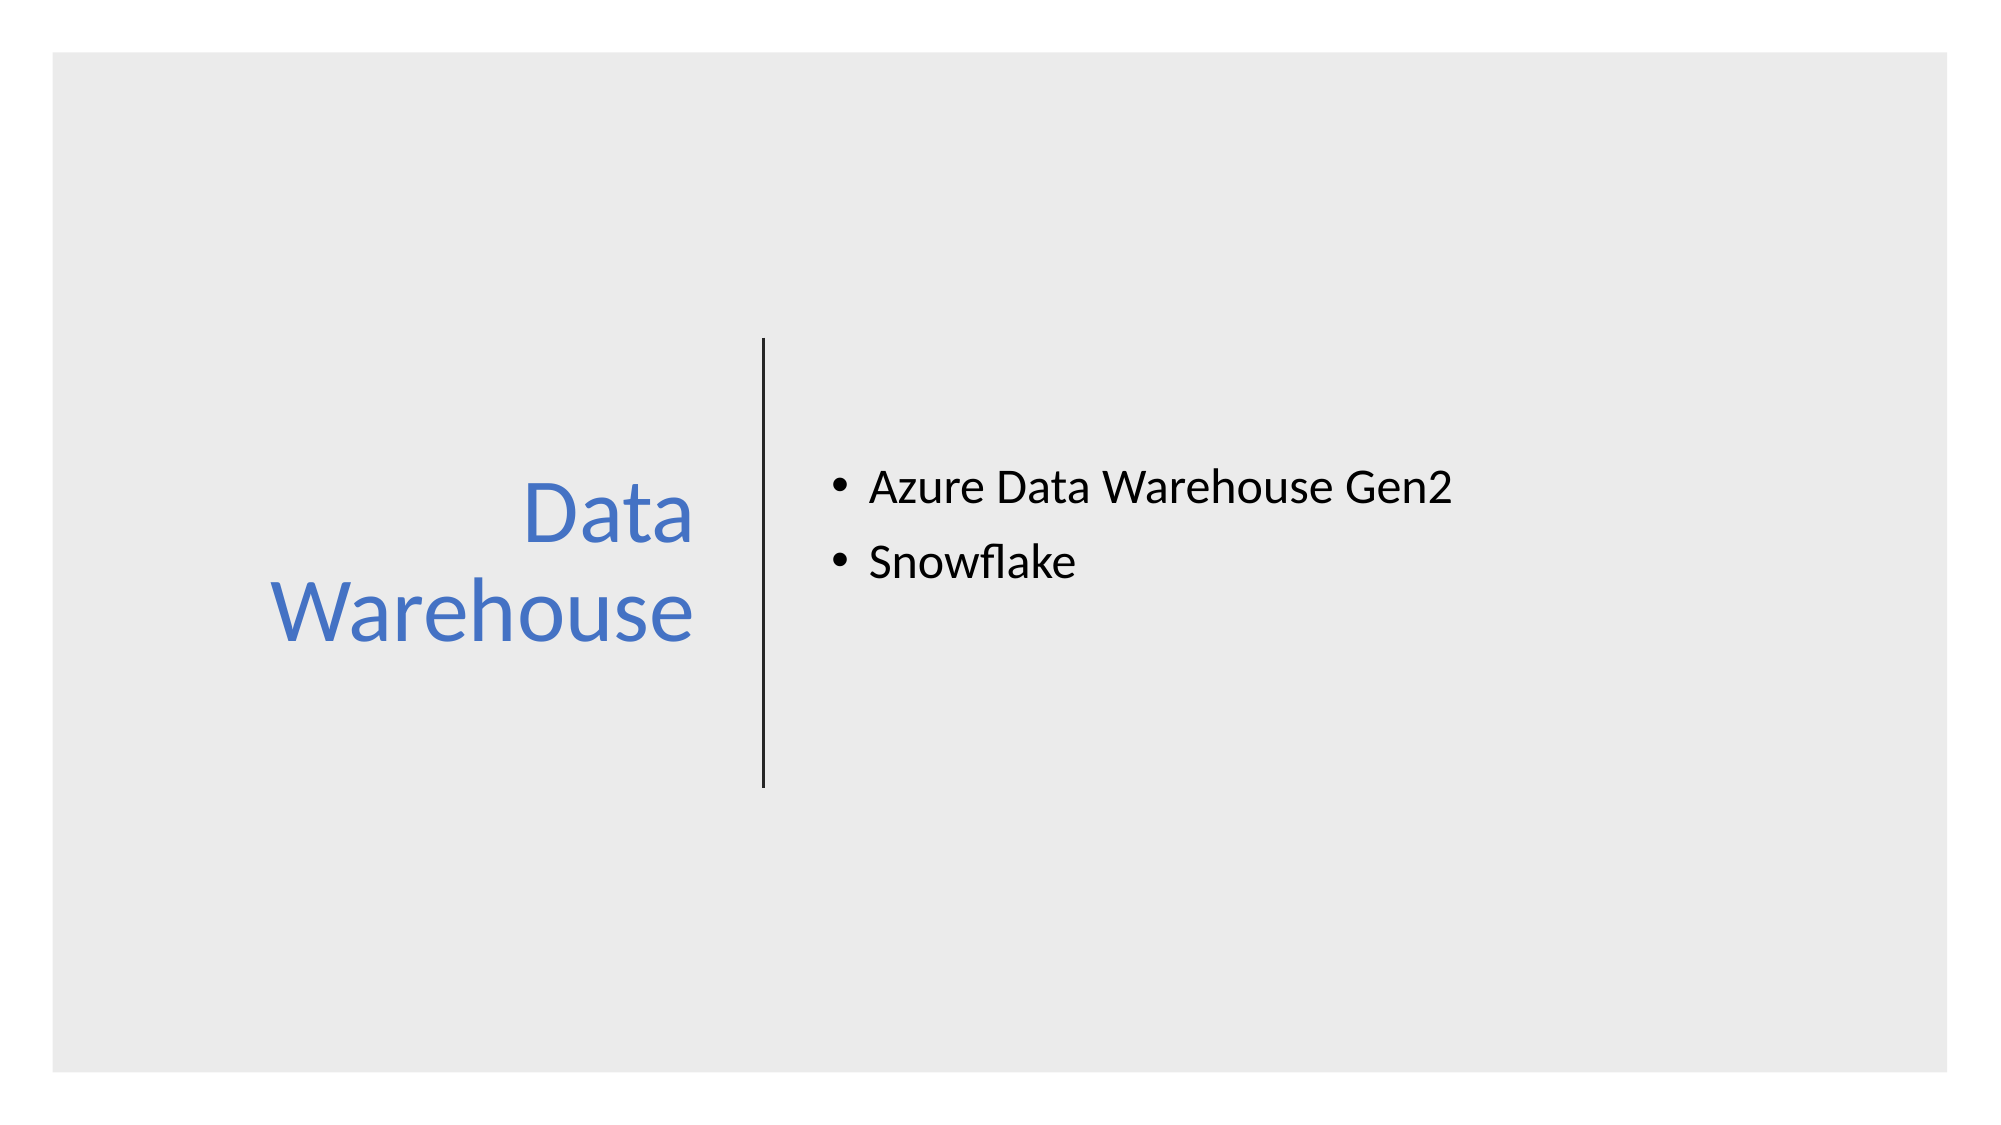

# Data Warehouse
Azure Data Warehouse Gen2
Snowflake